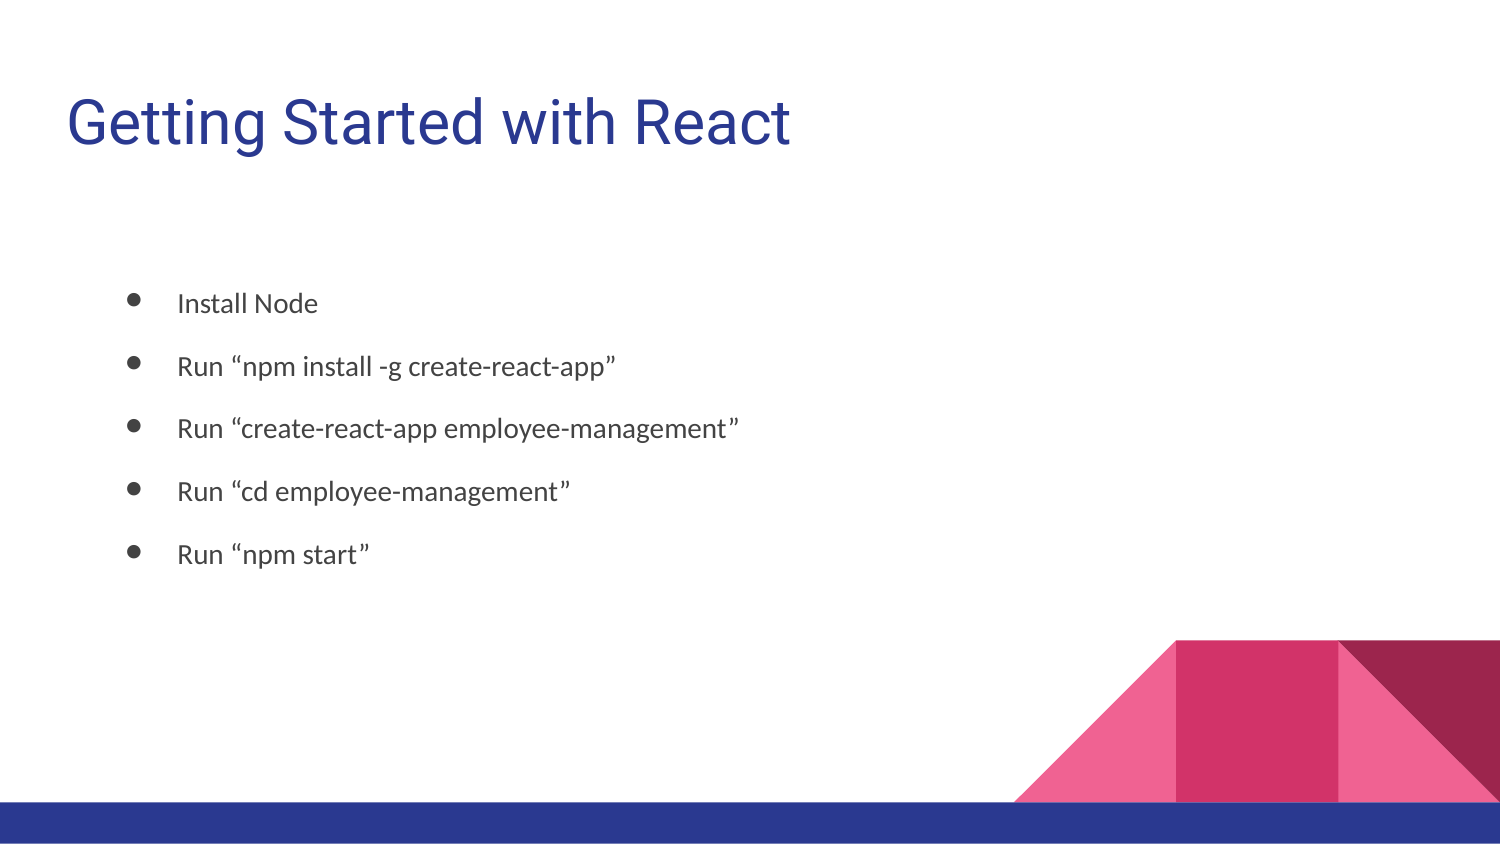

# Getting Started with React
Install Node
Run “npm install -g create-react-app”
Run “create-react-app employee-management”
Run “cd employee-management”
Run “npm start”